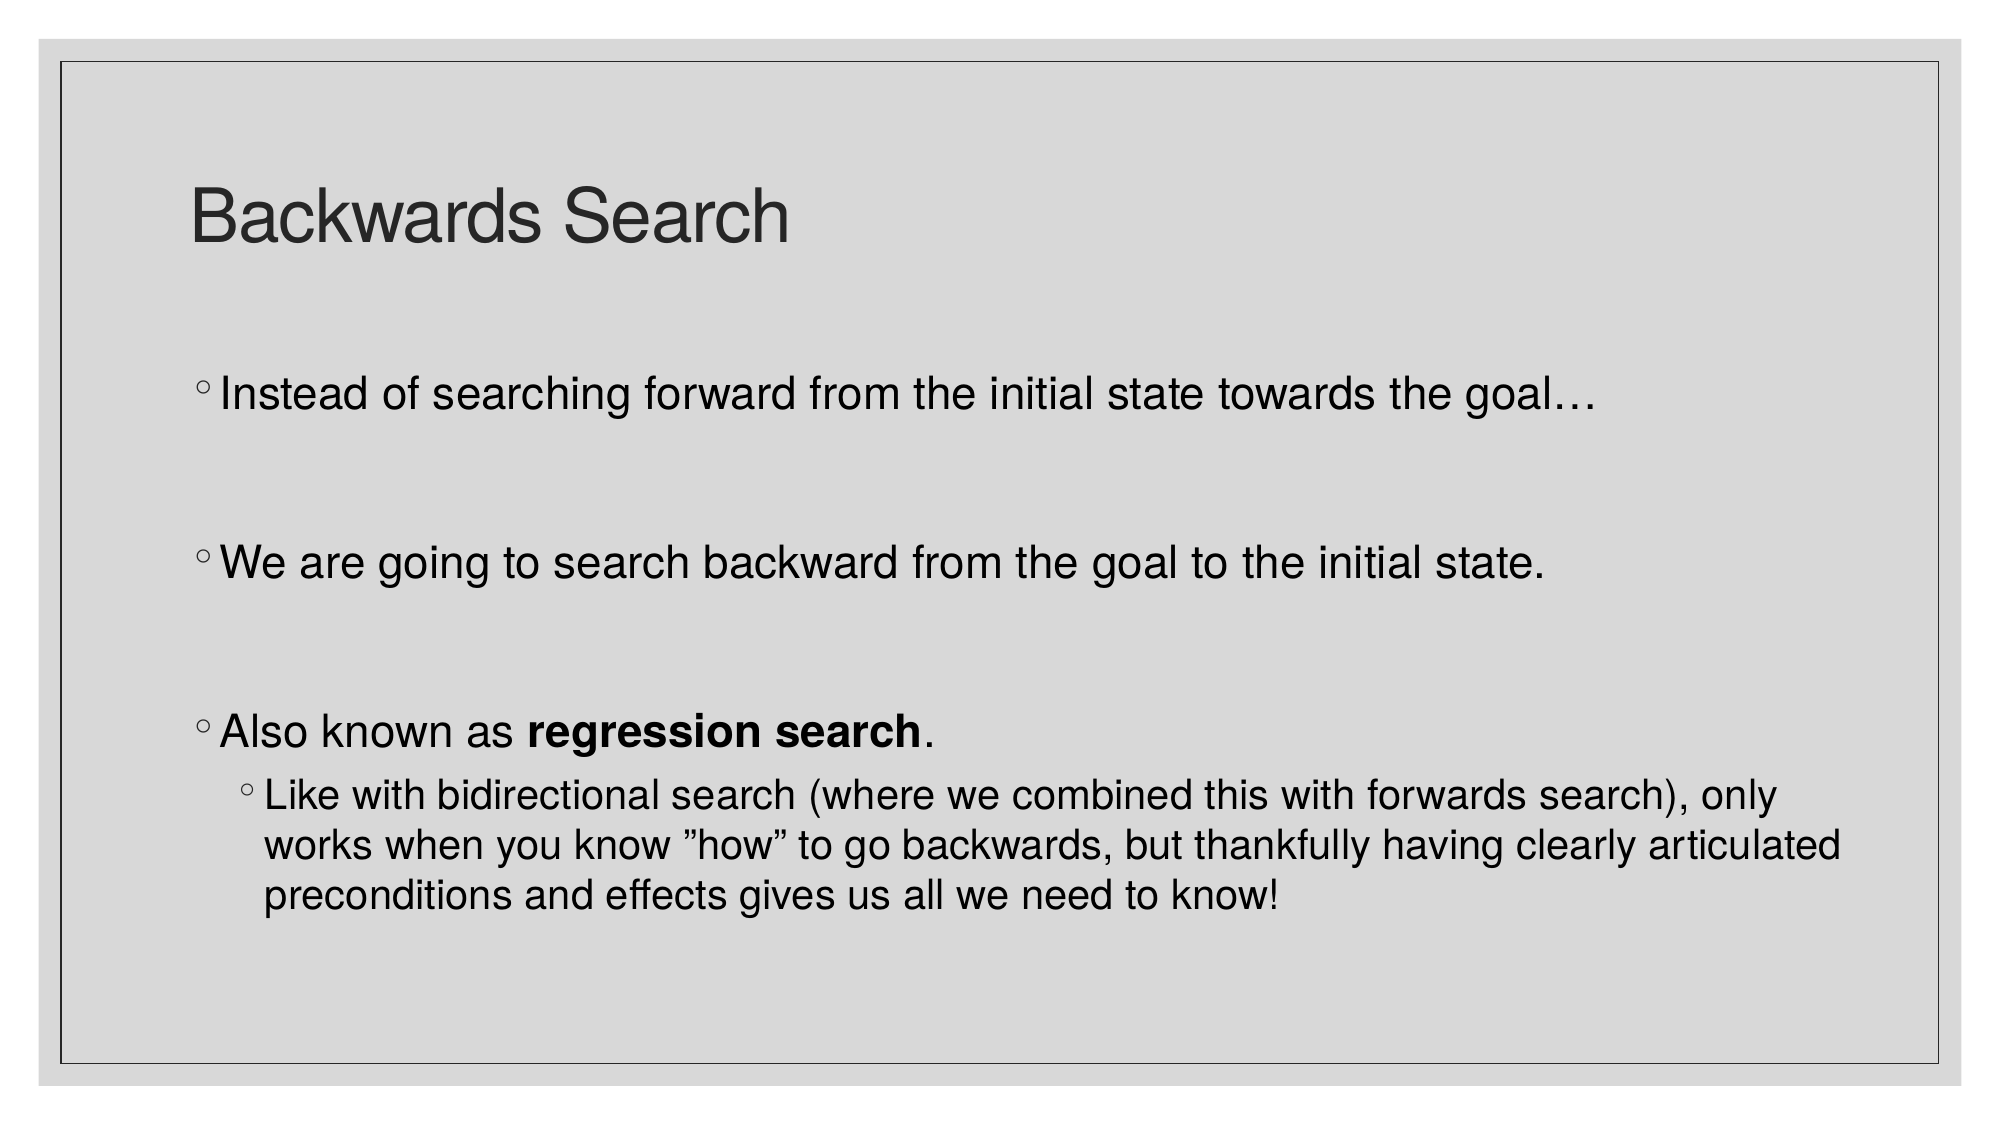

# Backwards Search
Instead of searching forward from the initial state towards the goal…

We are going to search backward from the goal to the initial state.

Also known as regression search.
Like with bidirectional search (where we combined this with forwards search), only works when you know ”how” to go backwards, but thankfully having clearly articulated preconditions and effects gives us all we need to know!